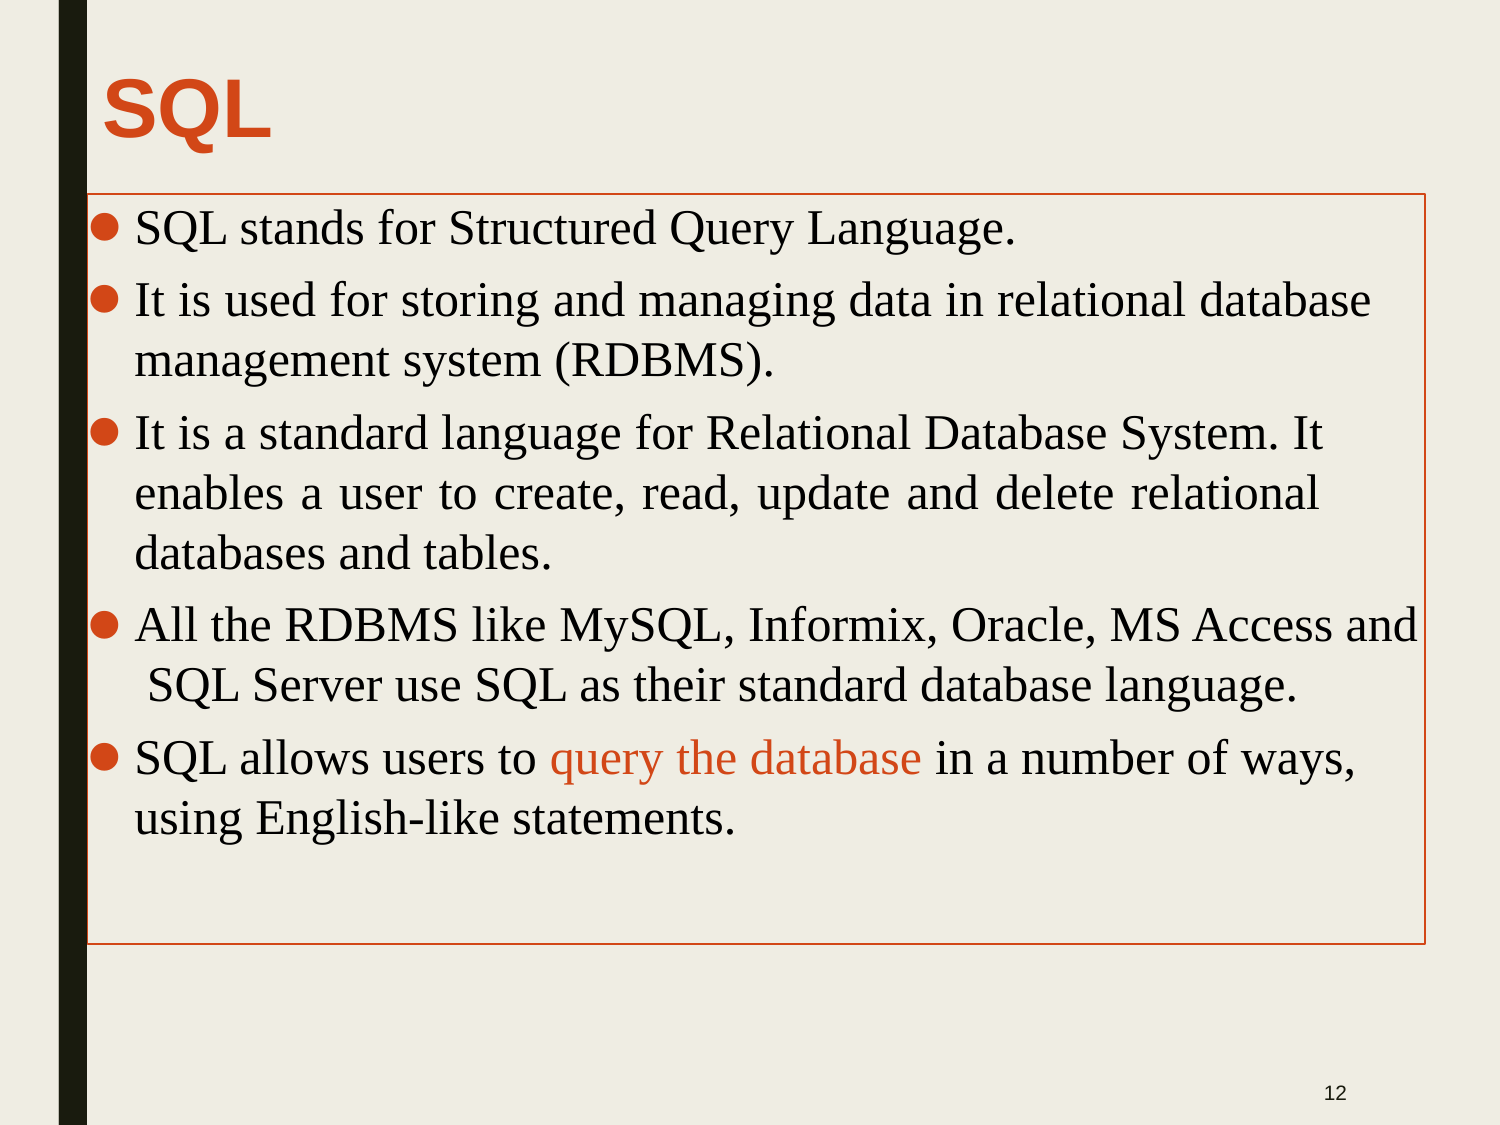

# SQL
SQL stands for Structured Query Language.
It is used for storing and managing data in relational database  management system (RDBMS).
It is a standard language for Relational Database System. It  enables a user to create, read, update and delete relational  databases and tables.
All the RDBMS like MySQL, Informix, Oracle, MS Access and  SQL Server use SQL as their standard database language.
SQL allows users to query the database in a number of ways,  using English-like statements.

12